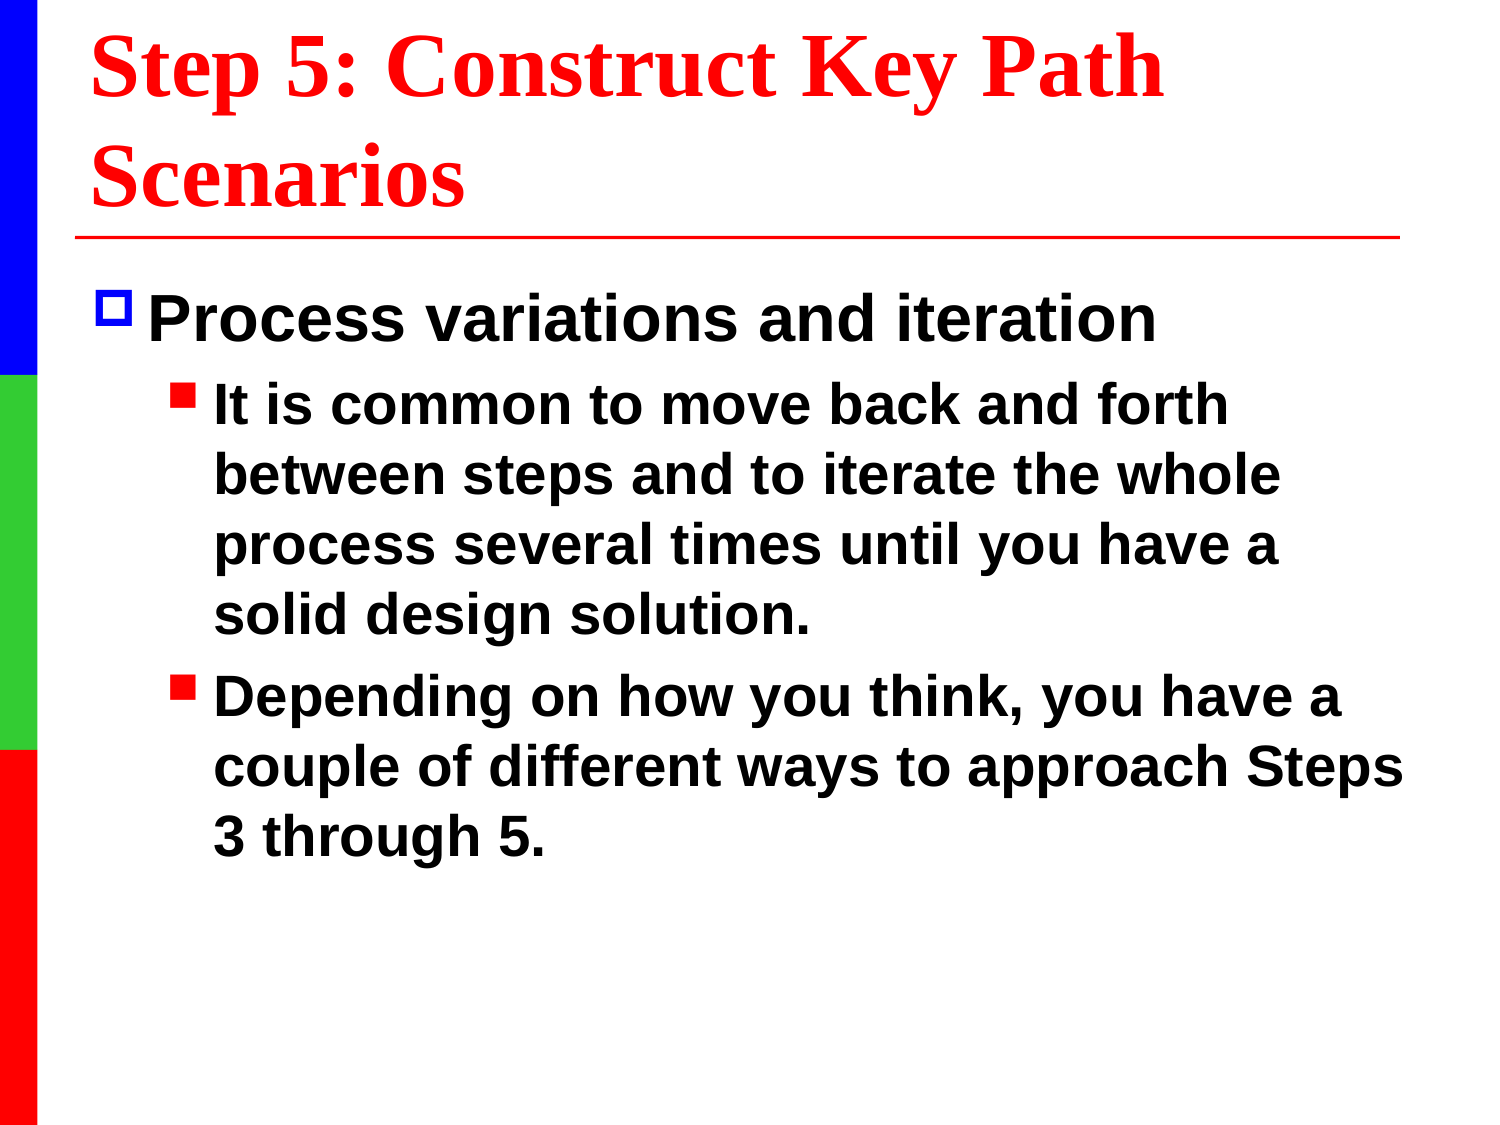

# Step 5: Construct Key Path Scenarios
Process variations and iteration
It is common to move back and forth between steps and to iterate the whole process several times until you have a solid design solution.
Depending on how you think, you have a couple of different ways to approach Steps 3 through 5.